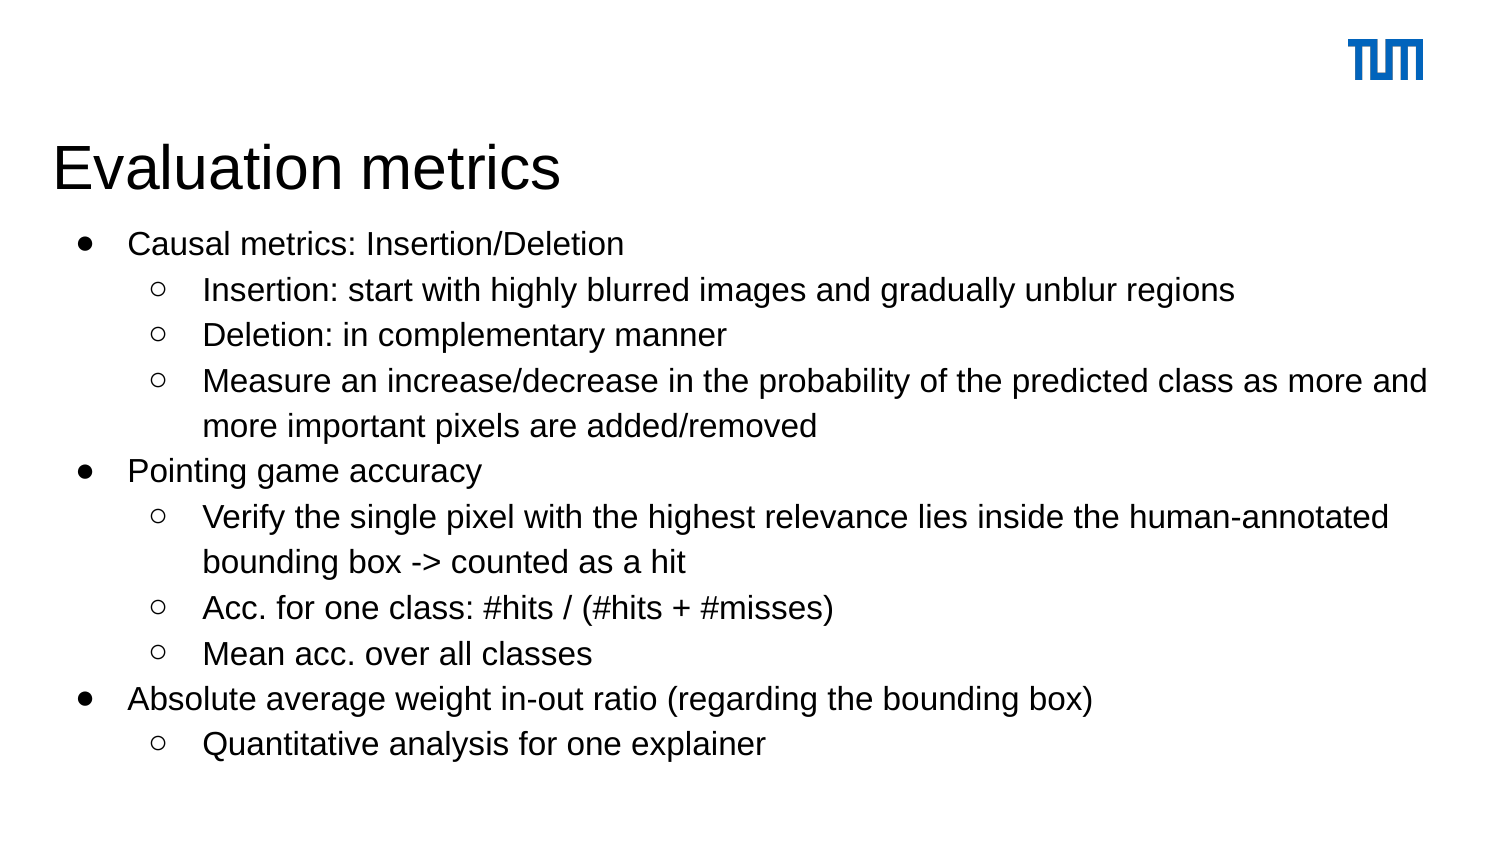

# Evaluation metrics
Causal metrics: Insertion/Deletion
Insertion: start with highly blurred images and gradually unblur regions
Deletion: in complementary manner
Measure an increase/decrease in the probability of the predicted class as more and more important pixels are added/removed
Pointing game accuracy
Verify the single pixel with the highest relevance lies inside the human-annotated bounding box -> counted as a hit
Acc. for one class: #hits / (#hits + #misses)
Mean acc. over all classes
Absolute average weight in-out ratio (regarding the bounding box)
Quantitative analysis for one explainer